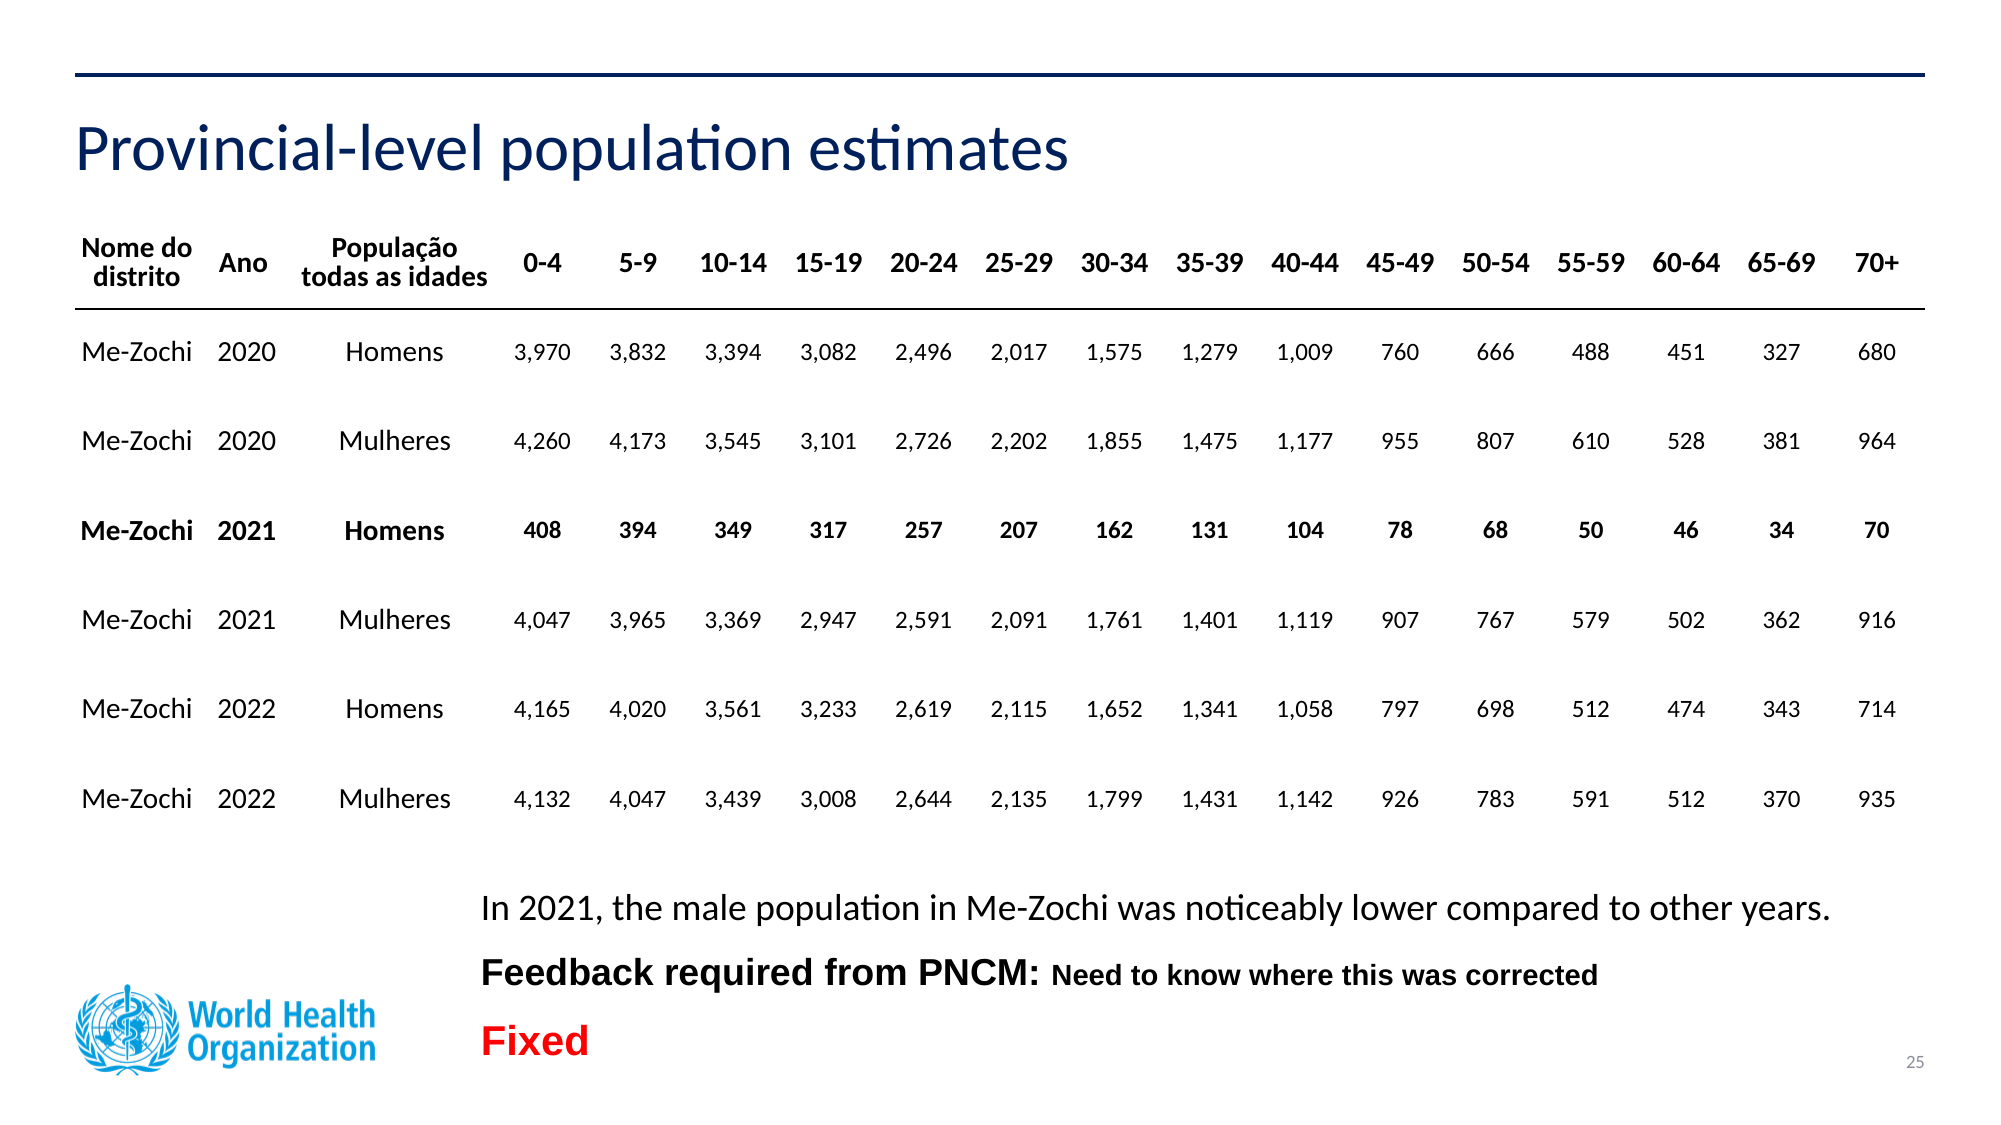

# Provincial-level population estimates
| Nome do distrito | Ano | População todas as idades | 0-4 | 5-9 | 10-14 | 15-19 | 20-24 | 25-29 | 30-34 | 35-39 | 40-44 | 45-49 | 50-54 | 55-59 | 60-64 | 65-69 | 70+ |
| --- | --- | --- | --- | --- | --- | --- | --- | --- | --- | --- | --- | --- | --- | --- | --- | --- | --- |
| Me-Zochi | 2020 | Homens | 3,970 | 3,832 | 3,394 | 3,082 | 2,496 | 2,017 | 1,575 | 1,279 | 1,009 | 760 | 666 | 488 | 451 | 327 | 680 |
| Me-Zochi | 2020 | Mulheres | 4,260 | 4,173 | 3,545 | 3,101 | 2,726 | 2,202 | 1,855 | 1,475 | 1,177 | 955 | 807 | 610 | 528 | 381 | 964 |
| Me-Zochi | 2021 | Homens | 408 | 394 | 349 | 317 | 257 | 207 | 162 | 131 | 104 | 78 | 68 | 50 | 46 | 34 | 70 |
| Me-Zochi | 2021 | Mulheres | 4,047 | 3,965 | 3,369 | 2,947 | 2,591 | 2,091 | 1,761 | 1,401 | 1,119 | 907 | 767 | 579 | 502 | 362 | 916 |
| Me-Zochi | 2022 | Homens | 4,165 | 4,020 | 3,561 | 3,233 | 2,619 | 2,115 | 1,652 | 1,341 | 1,058 | 797 | 698 | 512 | 474 | 343 | 714 |
| Me-Zochi | 2022 | Mulheres | 4,132 | 4,047 | 3,439 | 3,008 | 2,644 | 2,135 | 1,799 | 1,431 | 1,142 | 926 | 783 | 591 | 512 | 370 | 935 |
In 2021, the male population in Me-Zochi was noticeably lower compared to other years.
Feedback required from PNCM: Need to know where this was corrected
Fixed

25